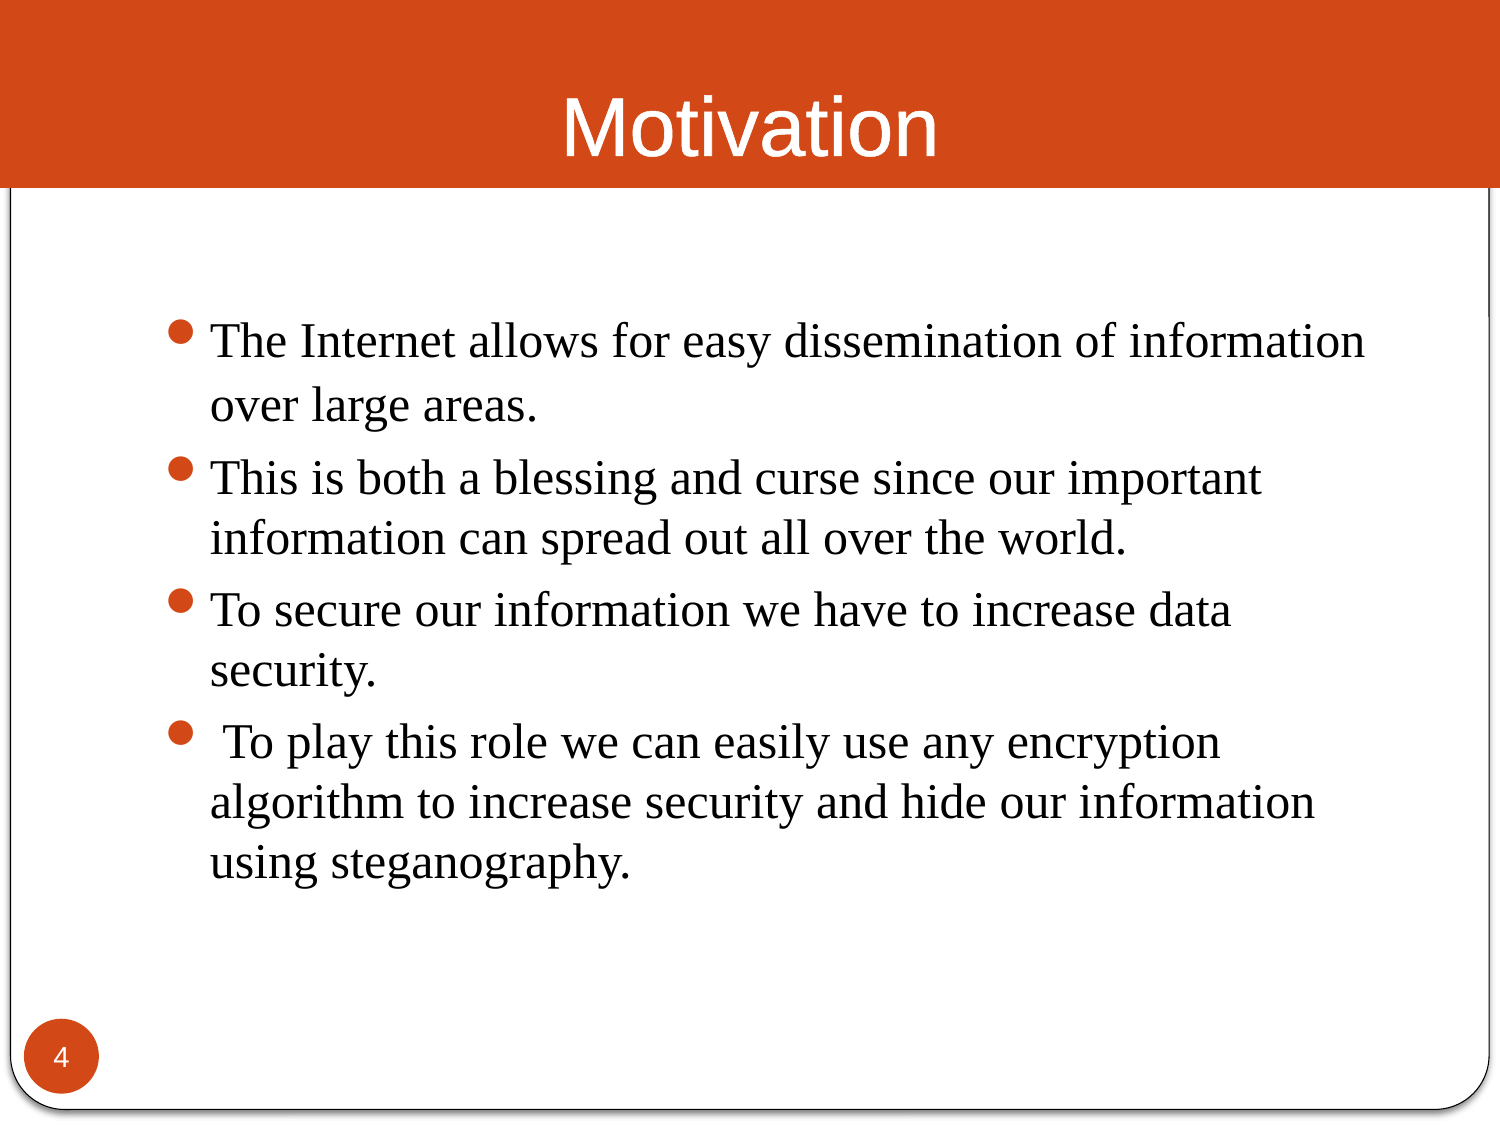

# Motivation
The Internet allows for easy dissemination of information over large areas.
This is both a blessing and curse since our important information can spread out all over the world.
To secure our information we have to increase data security.
 To play this role we can easily use any encryption algorithm to increase security and hide our information using steganography.

4